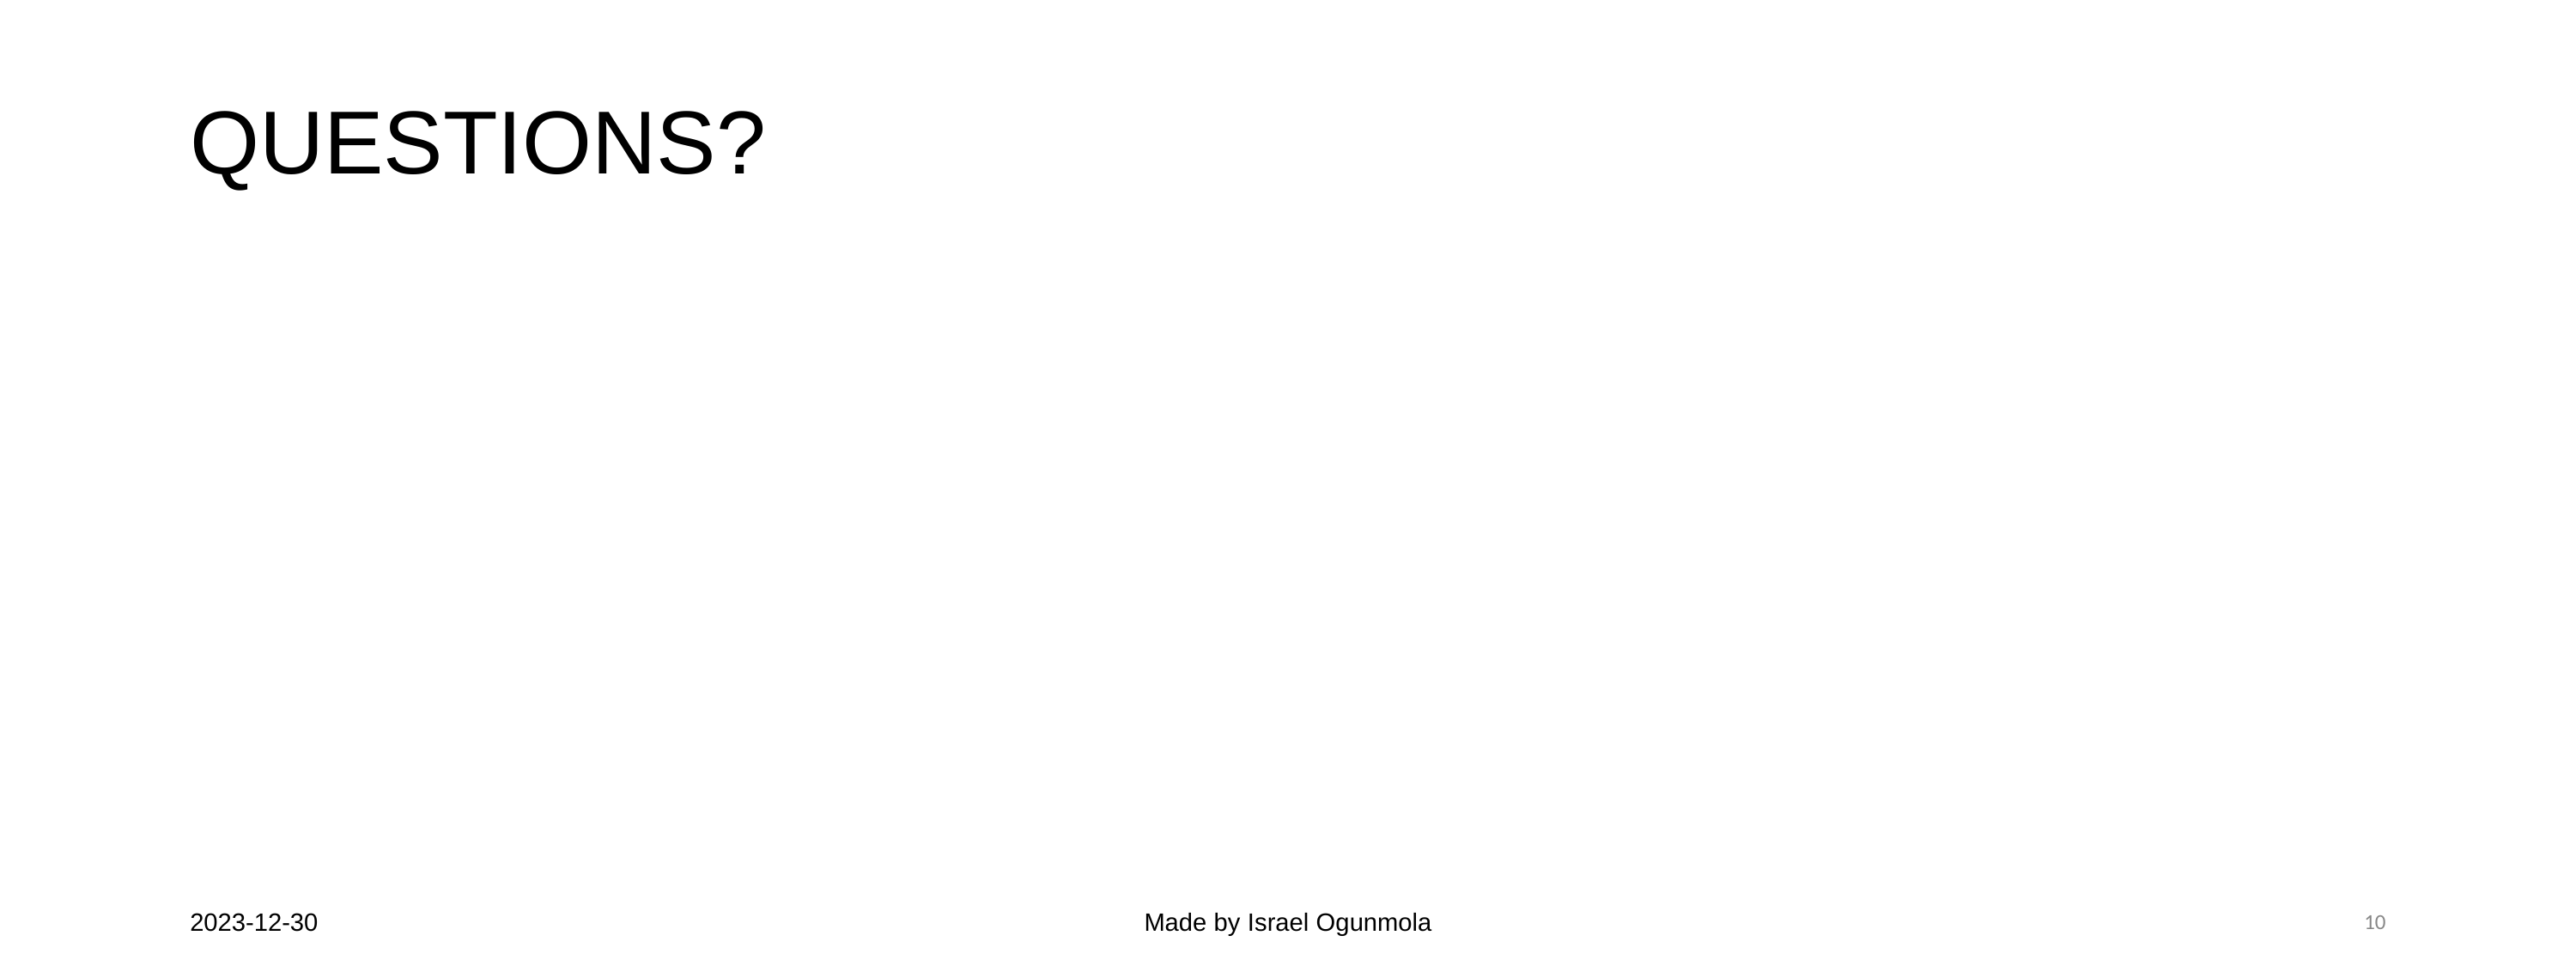

# QUESTIONS?

2023-12-30
Made by Israel Ogunmola
10